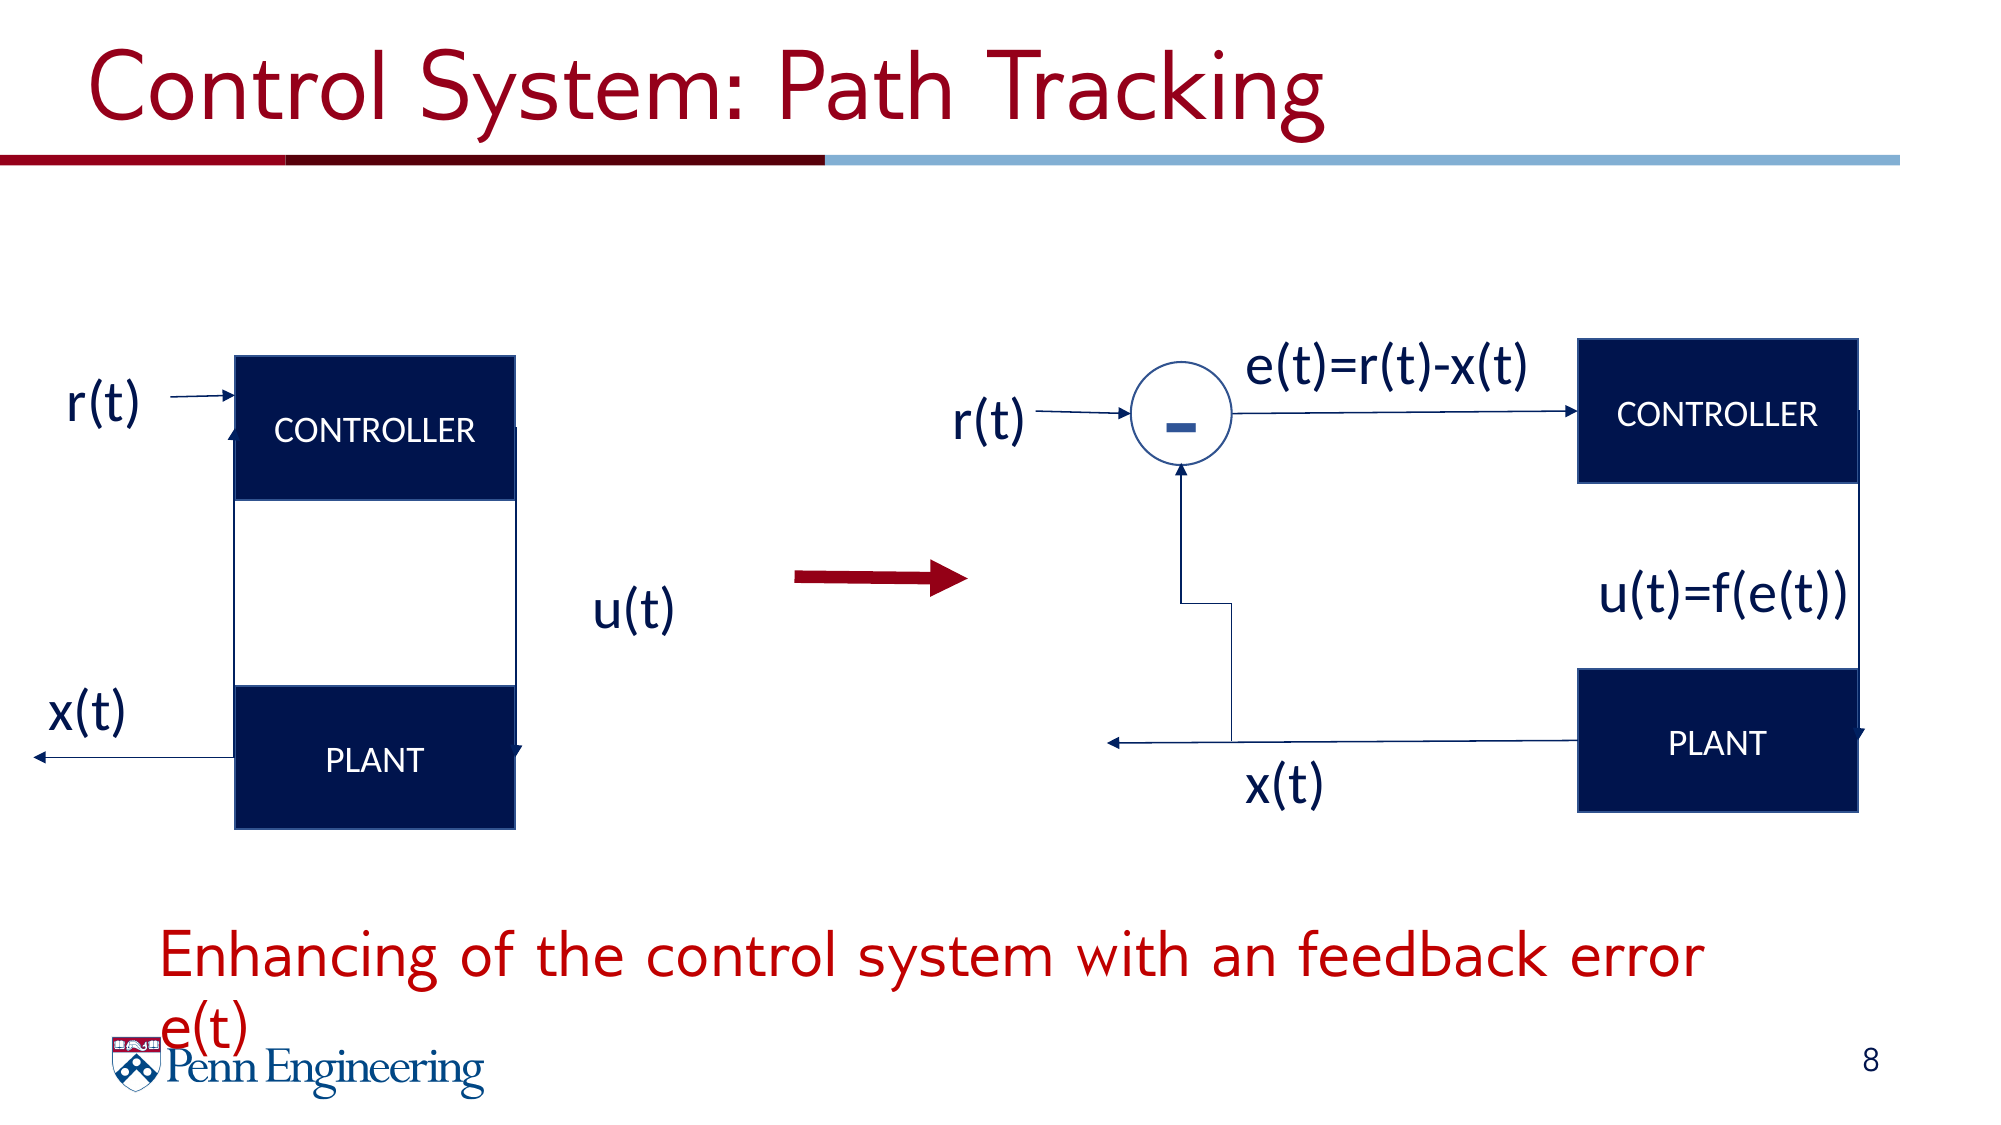

# Control System: Path Tracking
e(t)=r(t)-x(t)
CONTROLLER
-
r(t)
u(t)=f(e(t))
PLANT
r(t)
CONTROLLER
u(t)
x(t)
PLANT
x(t)
Enhancing of the control system with an feedback error e(t)
8